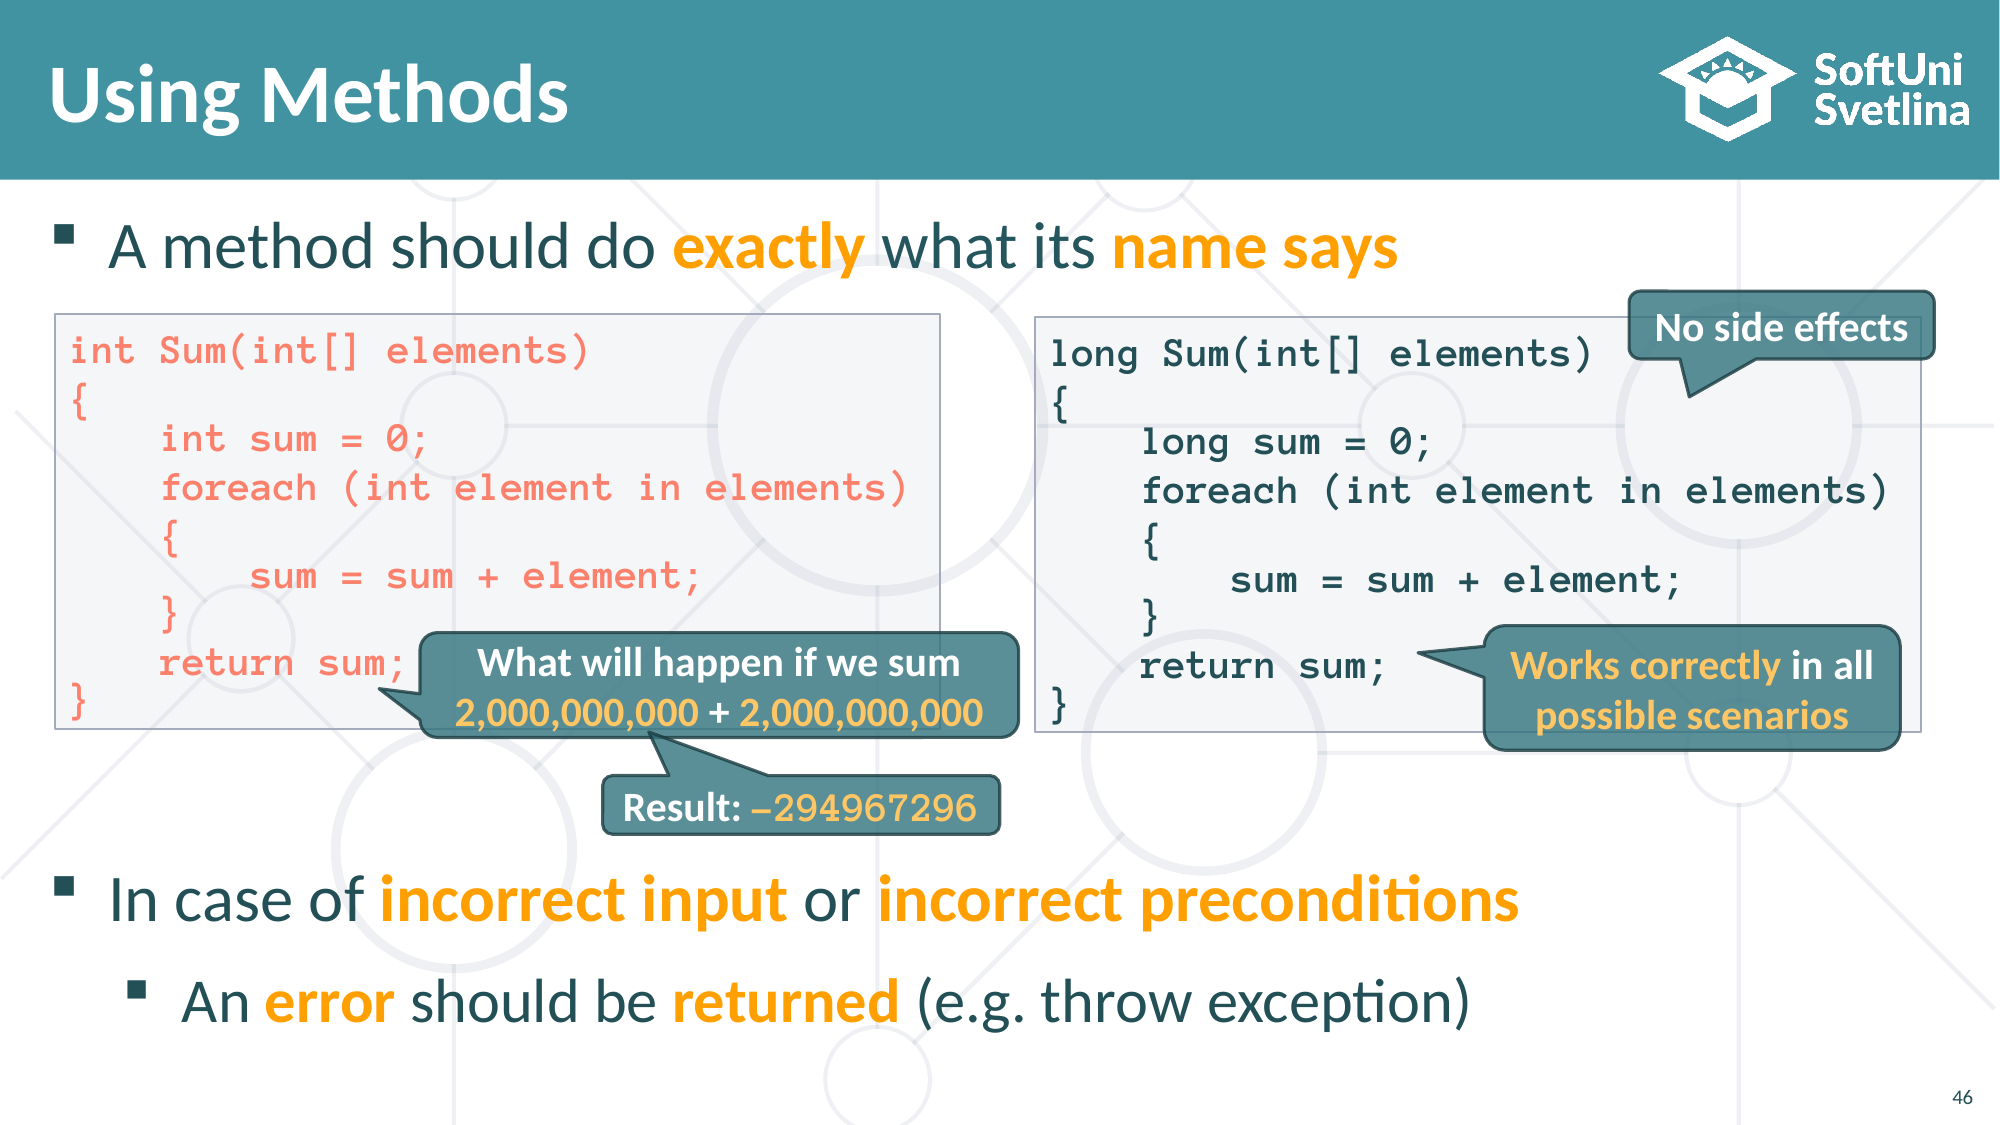

# Using Methods
A method should do exactly what its name says

In case of incorrect input or incorrect preconditions
An error should be returned (e.g. throw exception)

No side effects
int Sum(int[] elements)
{
    int sum = 0;
    foreach (int element in elements)
    {
        sum = sum + element;
    }
    return sum;
}
long Sum(int[] elements)
{
    long sum = 0;
    foreach (int element in elements)
    {
        sum = sum + element;
    }
    return sum;
}
Works correctly in all possible scenarios
What will happen if we sum 2,000,000,000 + 2,000,000,000
Result: -294967296
46